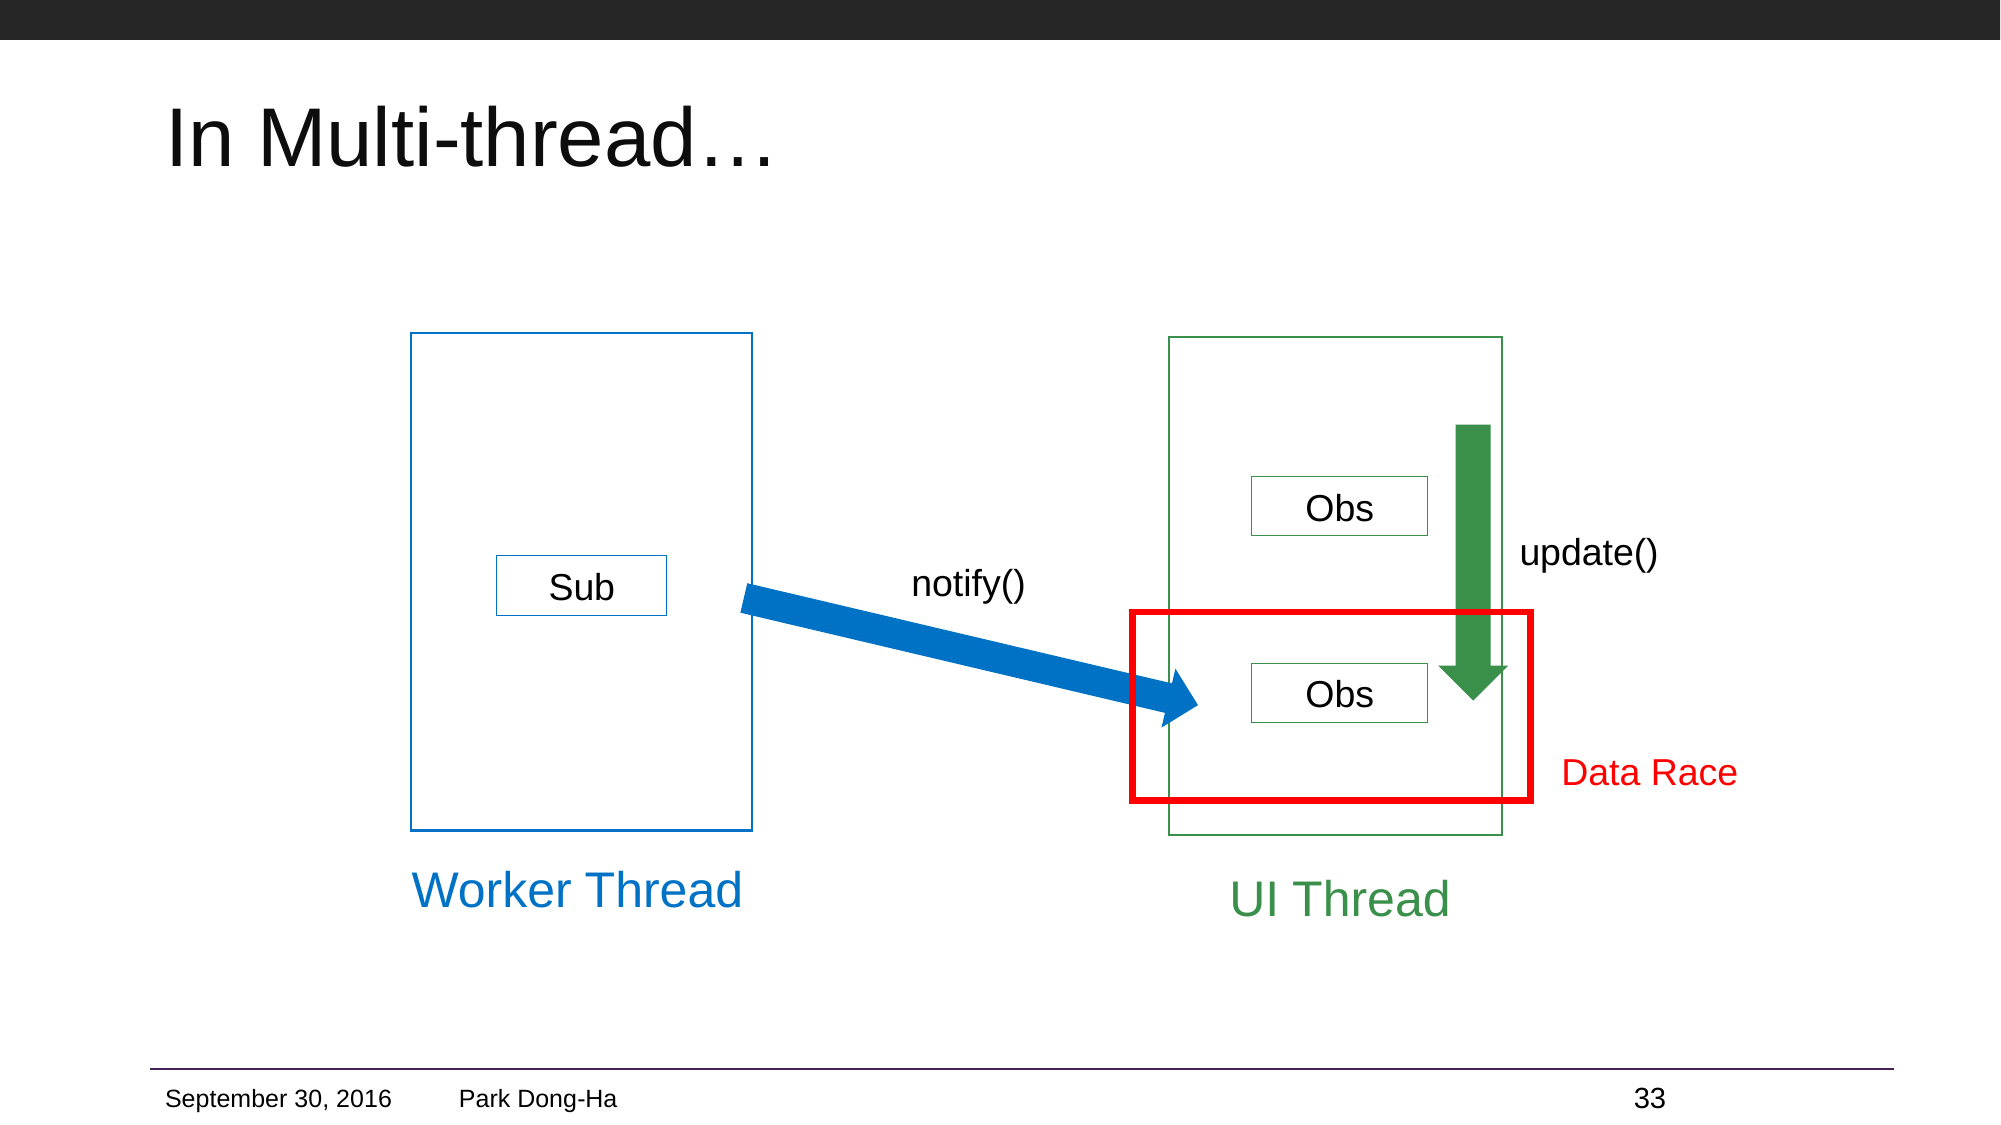

# In Multi-thread…

update()

Obs
notify()

Sub

Data Race
Obs
Worker Thread
UI Thread
Park Dong-Ha
33